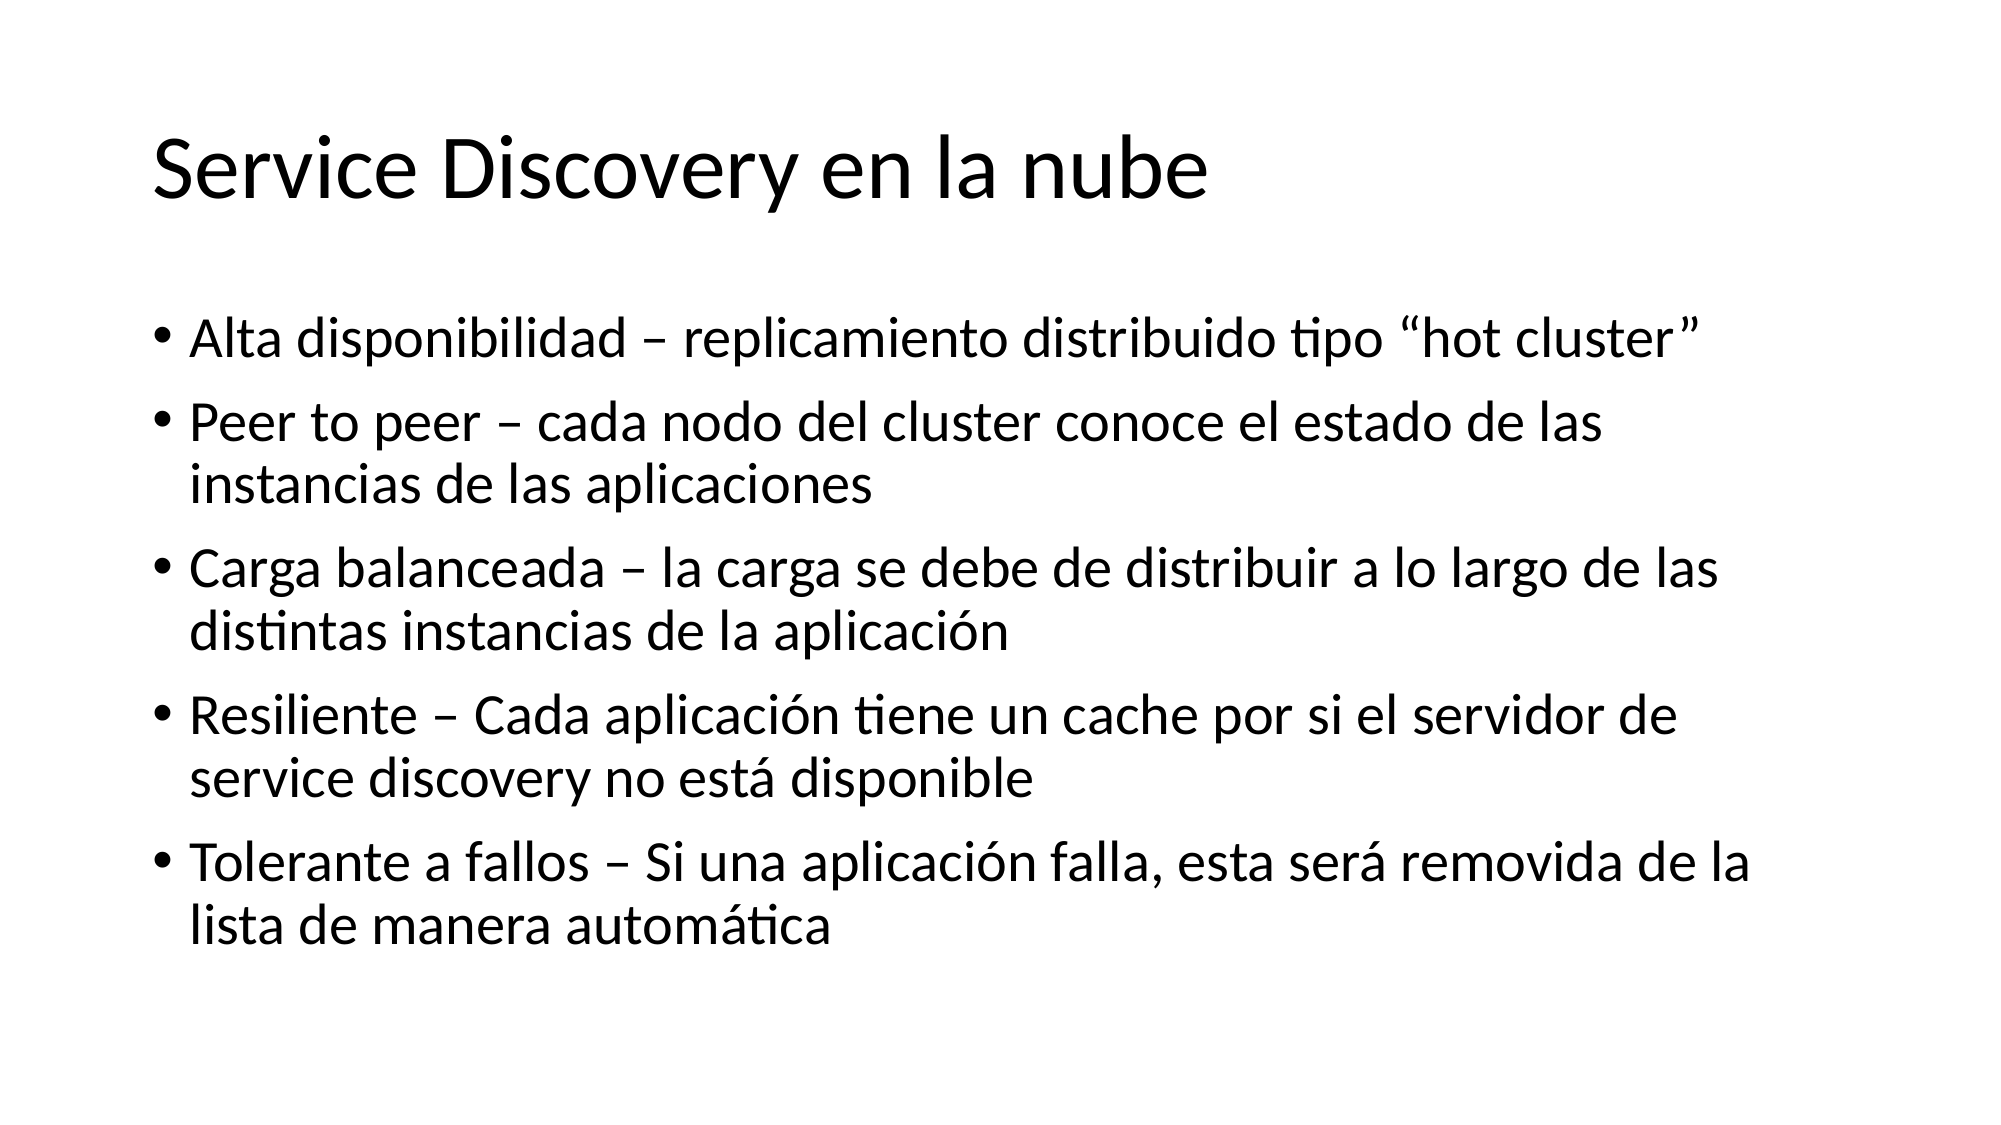

# Service Discovery en la nube
Alta disponibilidad – replicamiento distribuido tipo “hot cluster”
Peer to peer – cada nodo del cluster conoce el estado de las instancias de las aplicaciones
Carga balanceada – la carga se debe de distribuir a lo largo de las distintas instancias de la aplicación
Resiliente – Cada aplicación tiene un cache por si el servidor de service discovery no está disponible
Tolerante a fallos – Si una aplicación falla, esta será removida de la lista de manera automática